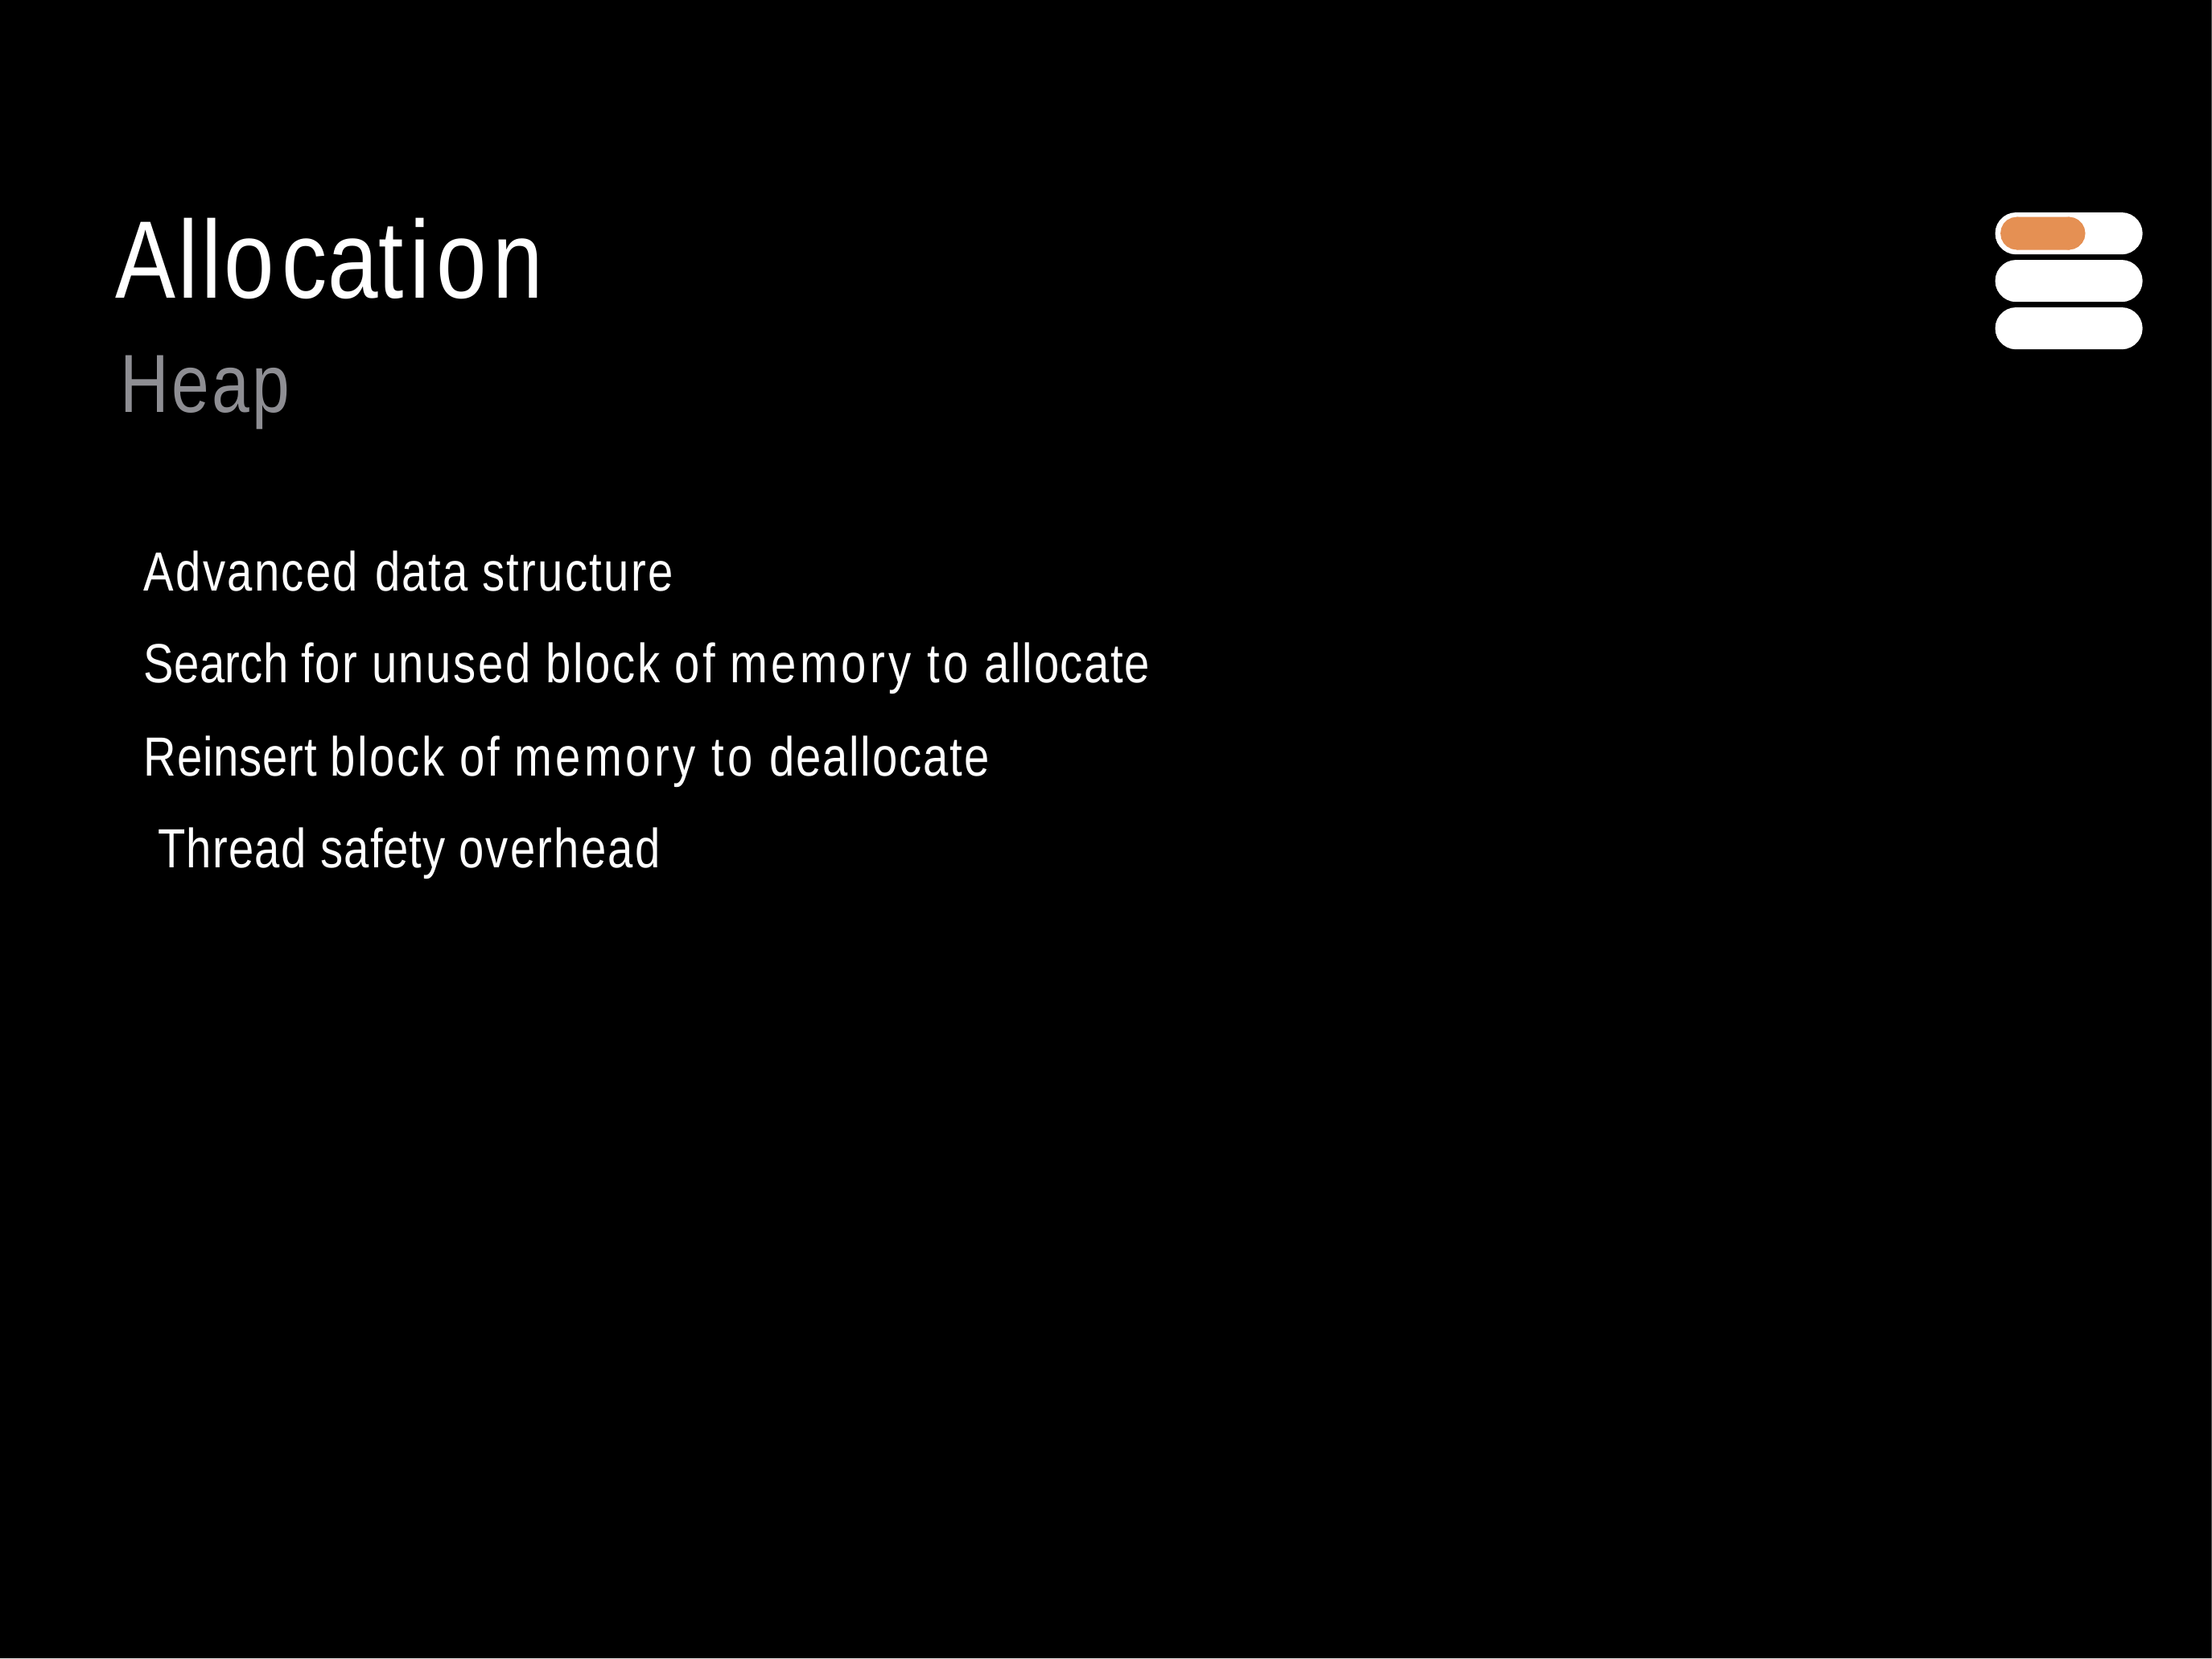

# Allocation
Heap

Advanced data structure
Search for unused block of memory to allocate
Reinsert block of memory to deallocate  Thread safety overhead